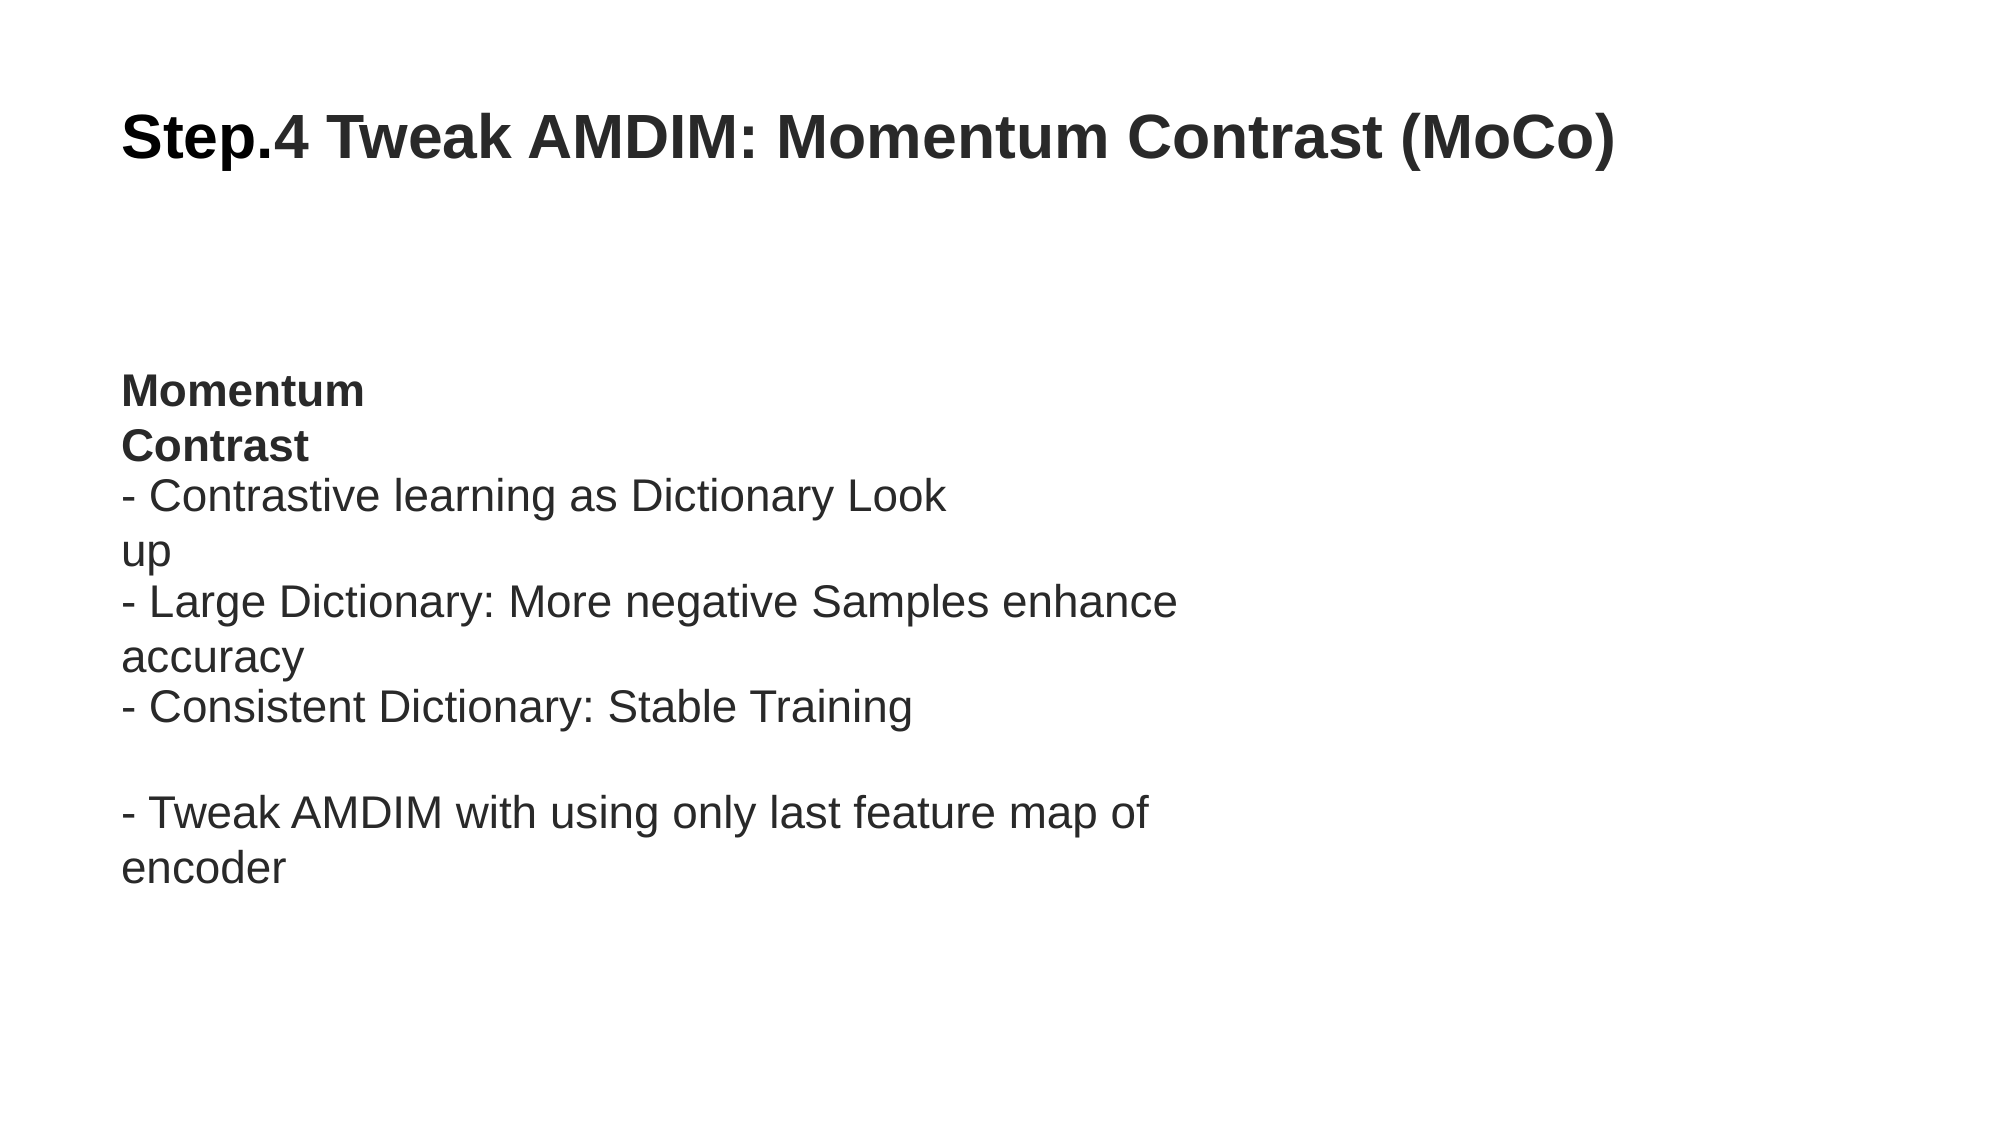

# Step.4 Tweak AMDIM: Momentum Contrast (MoCo)
Momentum Contrast
- Contrastive learning as Dictionary Look up
- Large Dictionary: More negative Samples enhance accuracy
- Consistent Dictionary: Stable Training
- Tweak AMDIM with using only last feature map of encoder